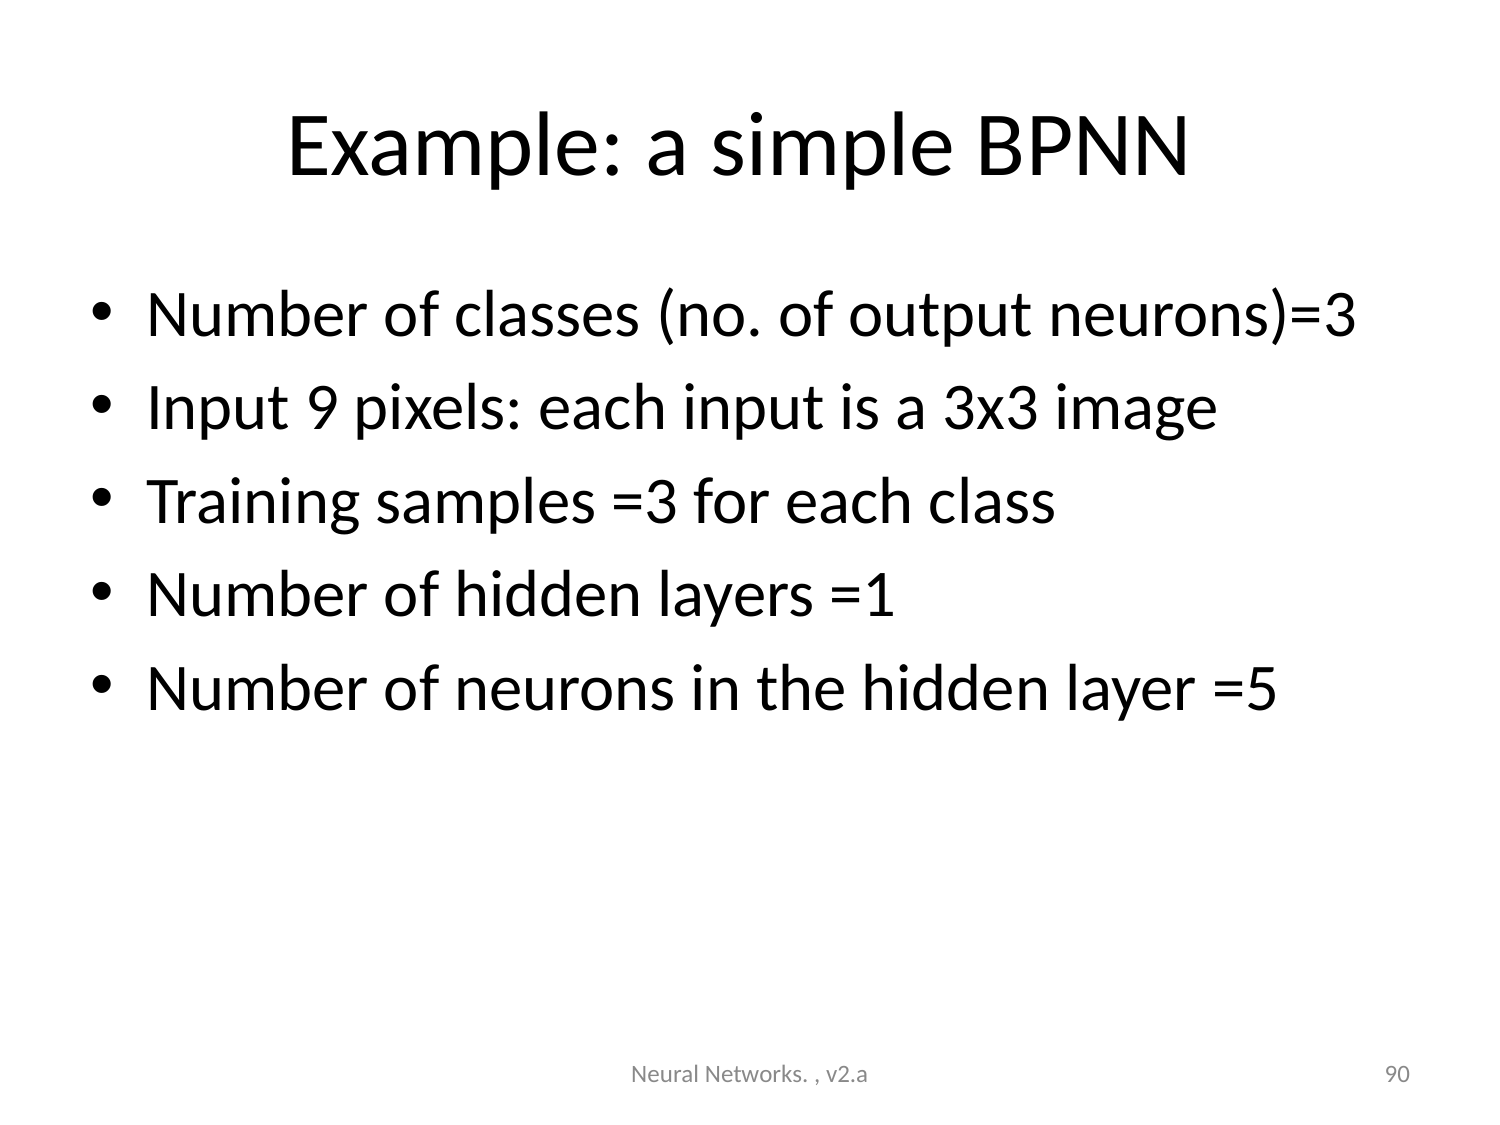

# Example: a simple BPNN
Number of classes (no. of output neurons)=3
Input 9 pixels: each input is a 3x3 image
Training samples =3 for each class
Number of hidden layers =1
Number of neurons in the hidden layer =5

Neural Networks. , v2.a
90